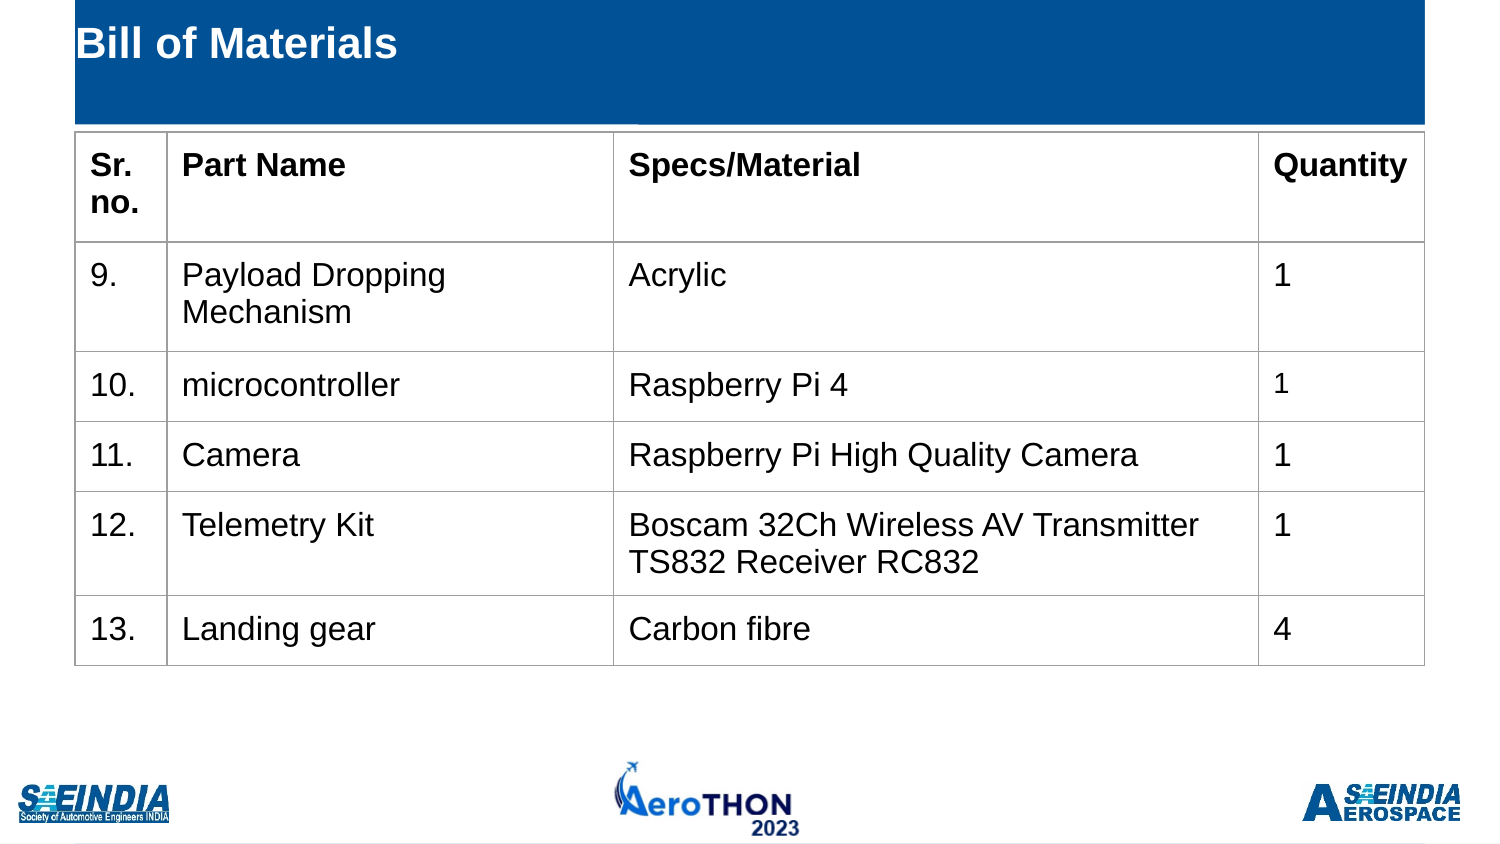

# Bill of Materials
| Sr.no. | Part Name | Specs/Material | Quantity |
| --- | --- | --- | --- |
| 9. | Payload Dropping Mechanism | Acrylic | 1 |
| 10. | microcontroller | Raspberry Pi 4 | 1 |
| 11. | Camera | Raspberry Pi High Quality Camera | 1 |
| 12. | Telemetry Kit | Boscam 32Ch Wireless AV Transmitter TS832 Receiver RC832 | 1 |
| 13. | Landing gear | Carbon fibre | 4 |